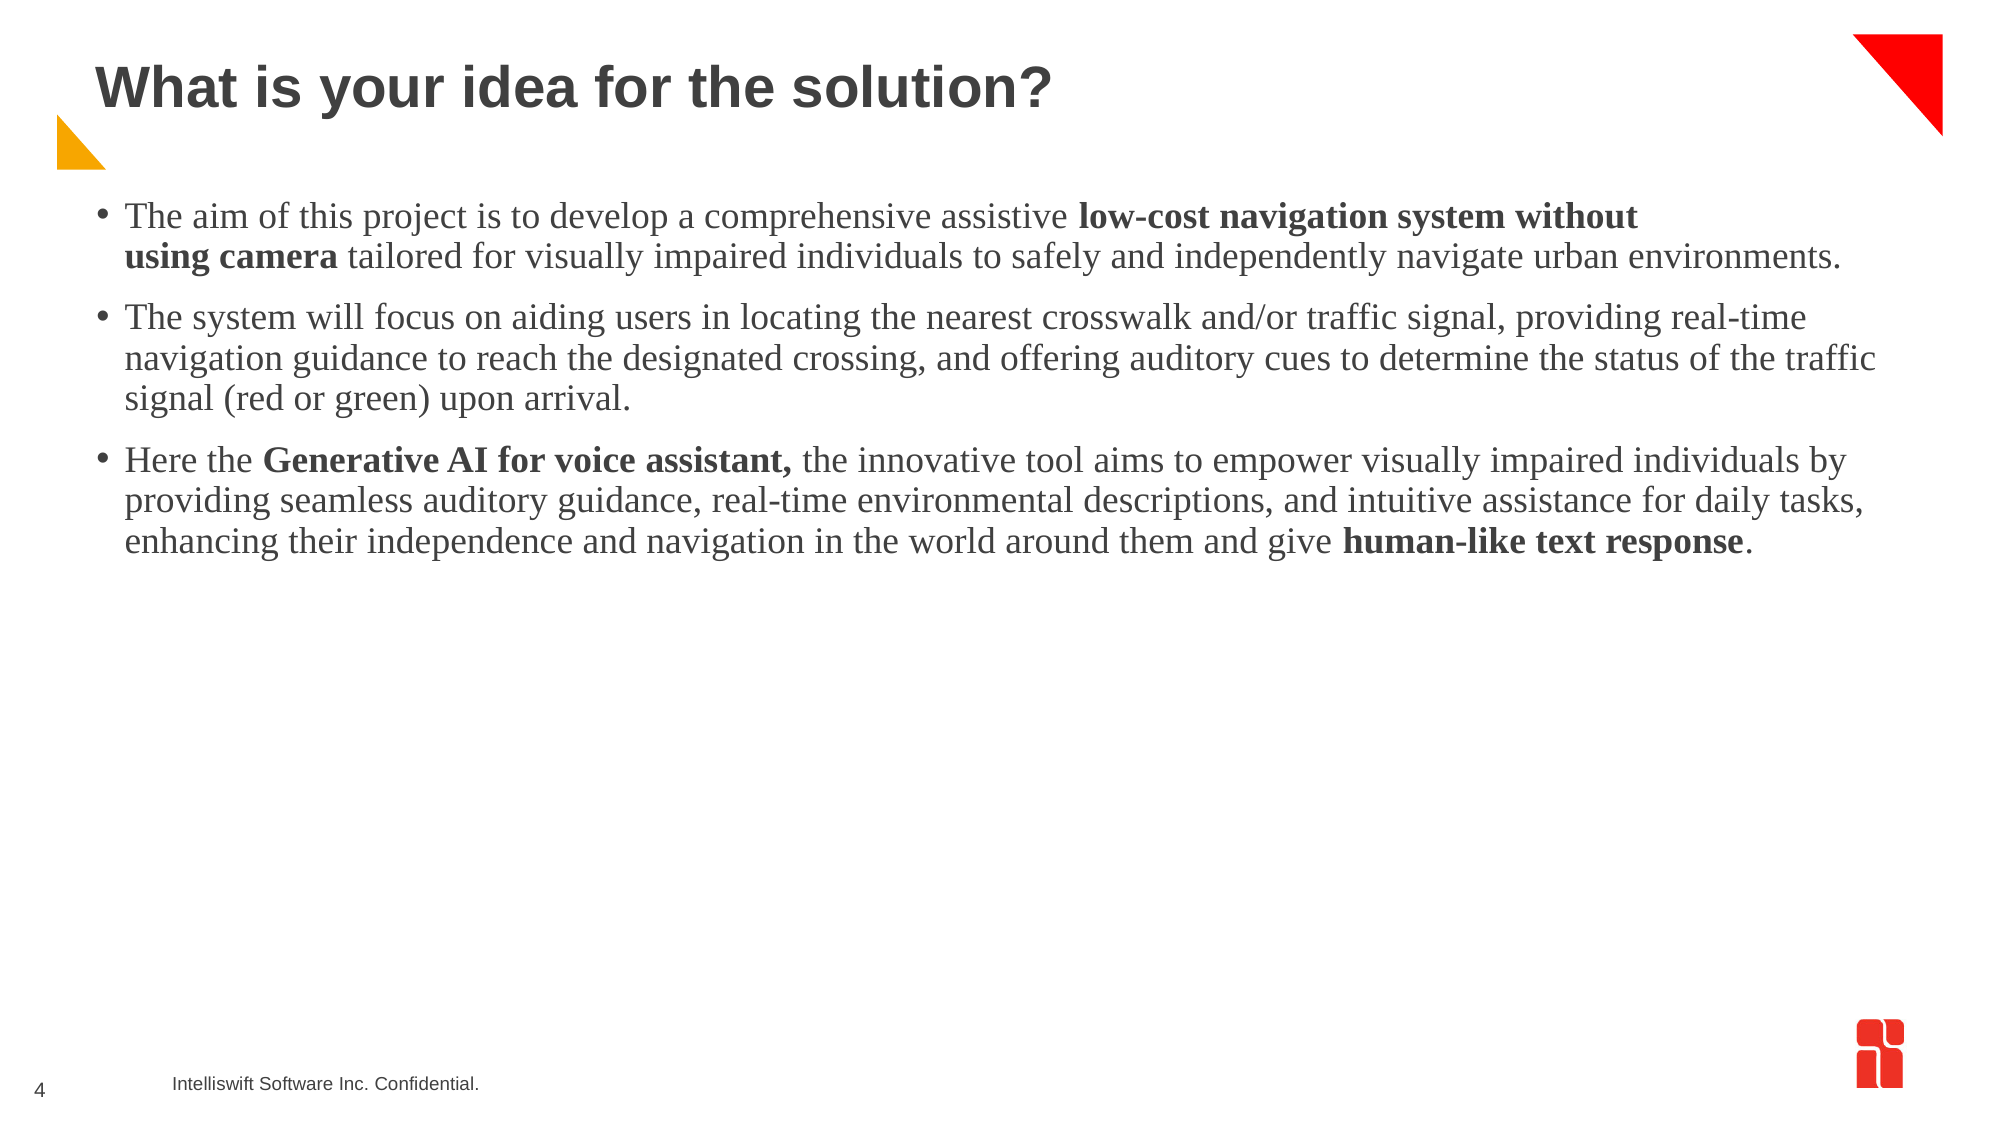

# What is your idea for the solution?
The aim of this project is to develop a comprehensive assistive low-cost navigation system without using camera tailored for visually impaired individuals to safely and independently navigate urban environments. ​
The system will focus on aiding users in locating the nearest crosswalk and/or traffic signal, providing real-time navigation guidance to reach the designated crossing, and offering auditory cues to determine the status of the traffic signal (red or green) upon arrival.​
Here the Generative AI for voice assistant, the innovative tool aims to empower visually impaired individuals by providing seamless auditory guidance, real-time environmental descriptions, and intuitive assistance for daily tasks, enhancing their independence and navigation in the world around them and give human-like text response.